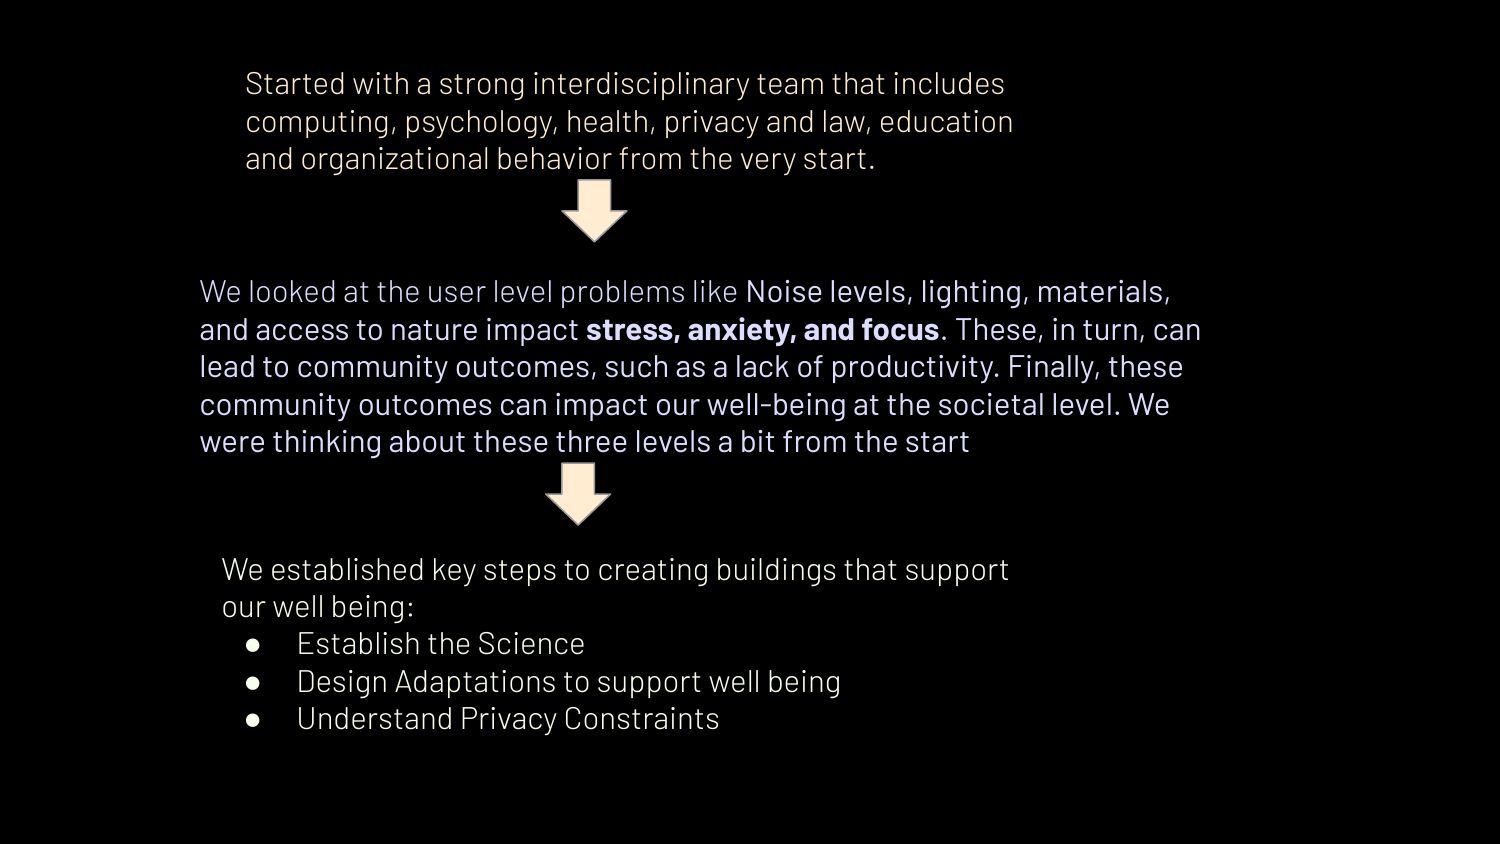

Started with a strong interdisciplinary team that includes computing, psychology, health, privacy and law, education and organizational behavior from the very start.

We looked at the user level problems like Noise levels, lighting, materials, and access to nature impact stress, anxiety, and focus. These, in turn, can lead to community outcomes, such as a lack of productivity. Finally, these community outcomes can impact our well-being at the societal level. We were thinking about these three levels a bit from the start

We established key steps to creating buildings that support our well being:
Establish the Science
Design Adaptations to support well being
Understand Privacy Constraints